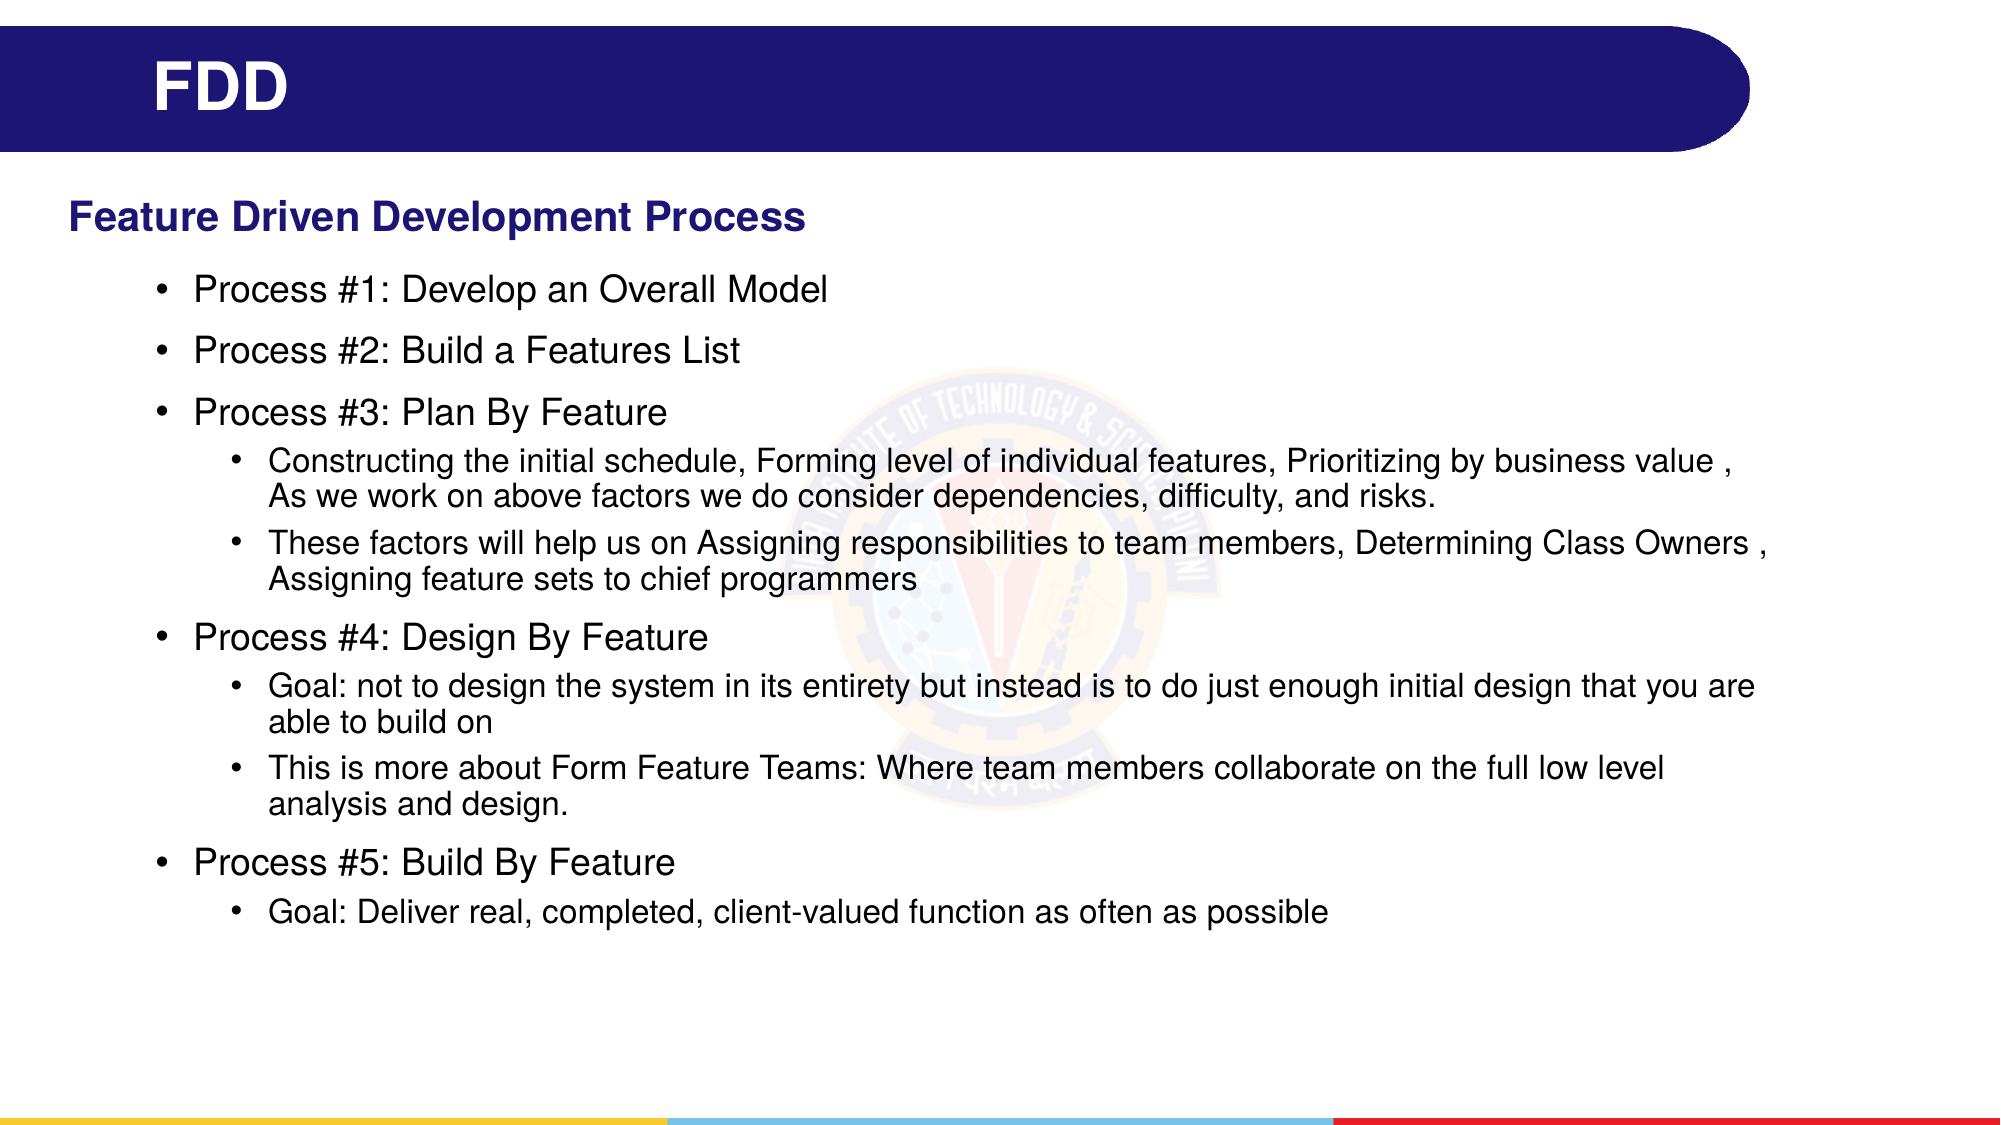

# FDD
Feature Driven Development Process
Process #1: Develop an Overall Model
Process #2: Build a Features List
Process #3: Plan By Feature
Constructing the initial schedule, Forming level of individual features, Prioritizing by business value ,  As we work on above factors we do consider dependencies, difficulty, and risks.
These factors will help us on Assigning responsibilities to team members, Determining Class Owners , Assigning feature sets to chief programmers
Process #4: Design By Feature
Goal: not to design the system in its entirety but instead is to do just enough initial design that you are able to build on
This is more about Form Feature Teams: Where team members collaborate on the full low level analysis and design.
Process #5: Build By Feature
Goal: Deliver real, completed, client-valued function as often as possible